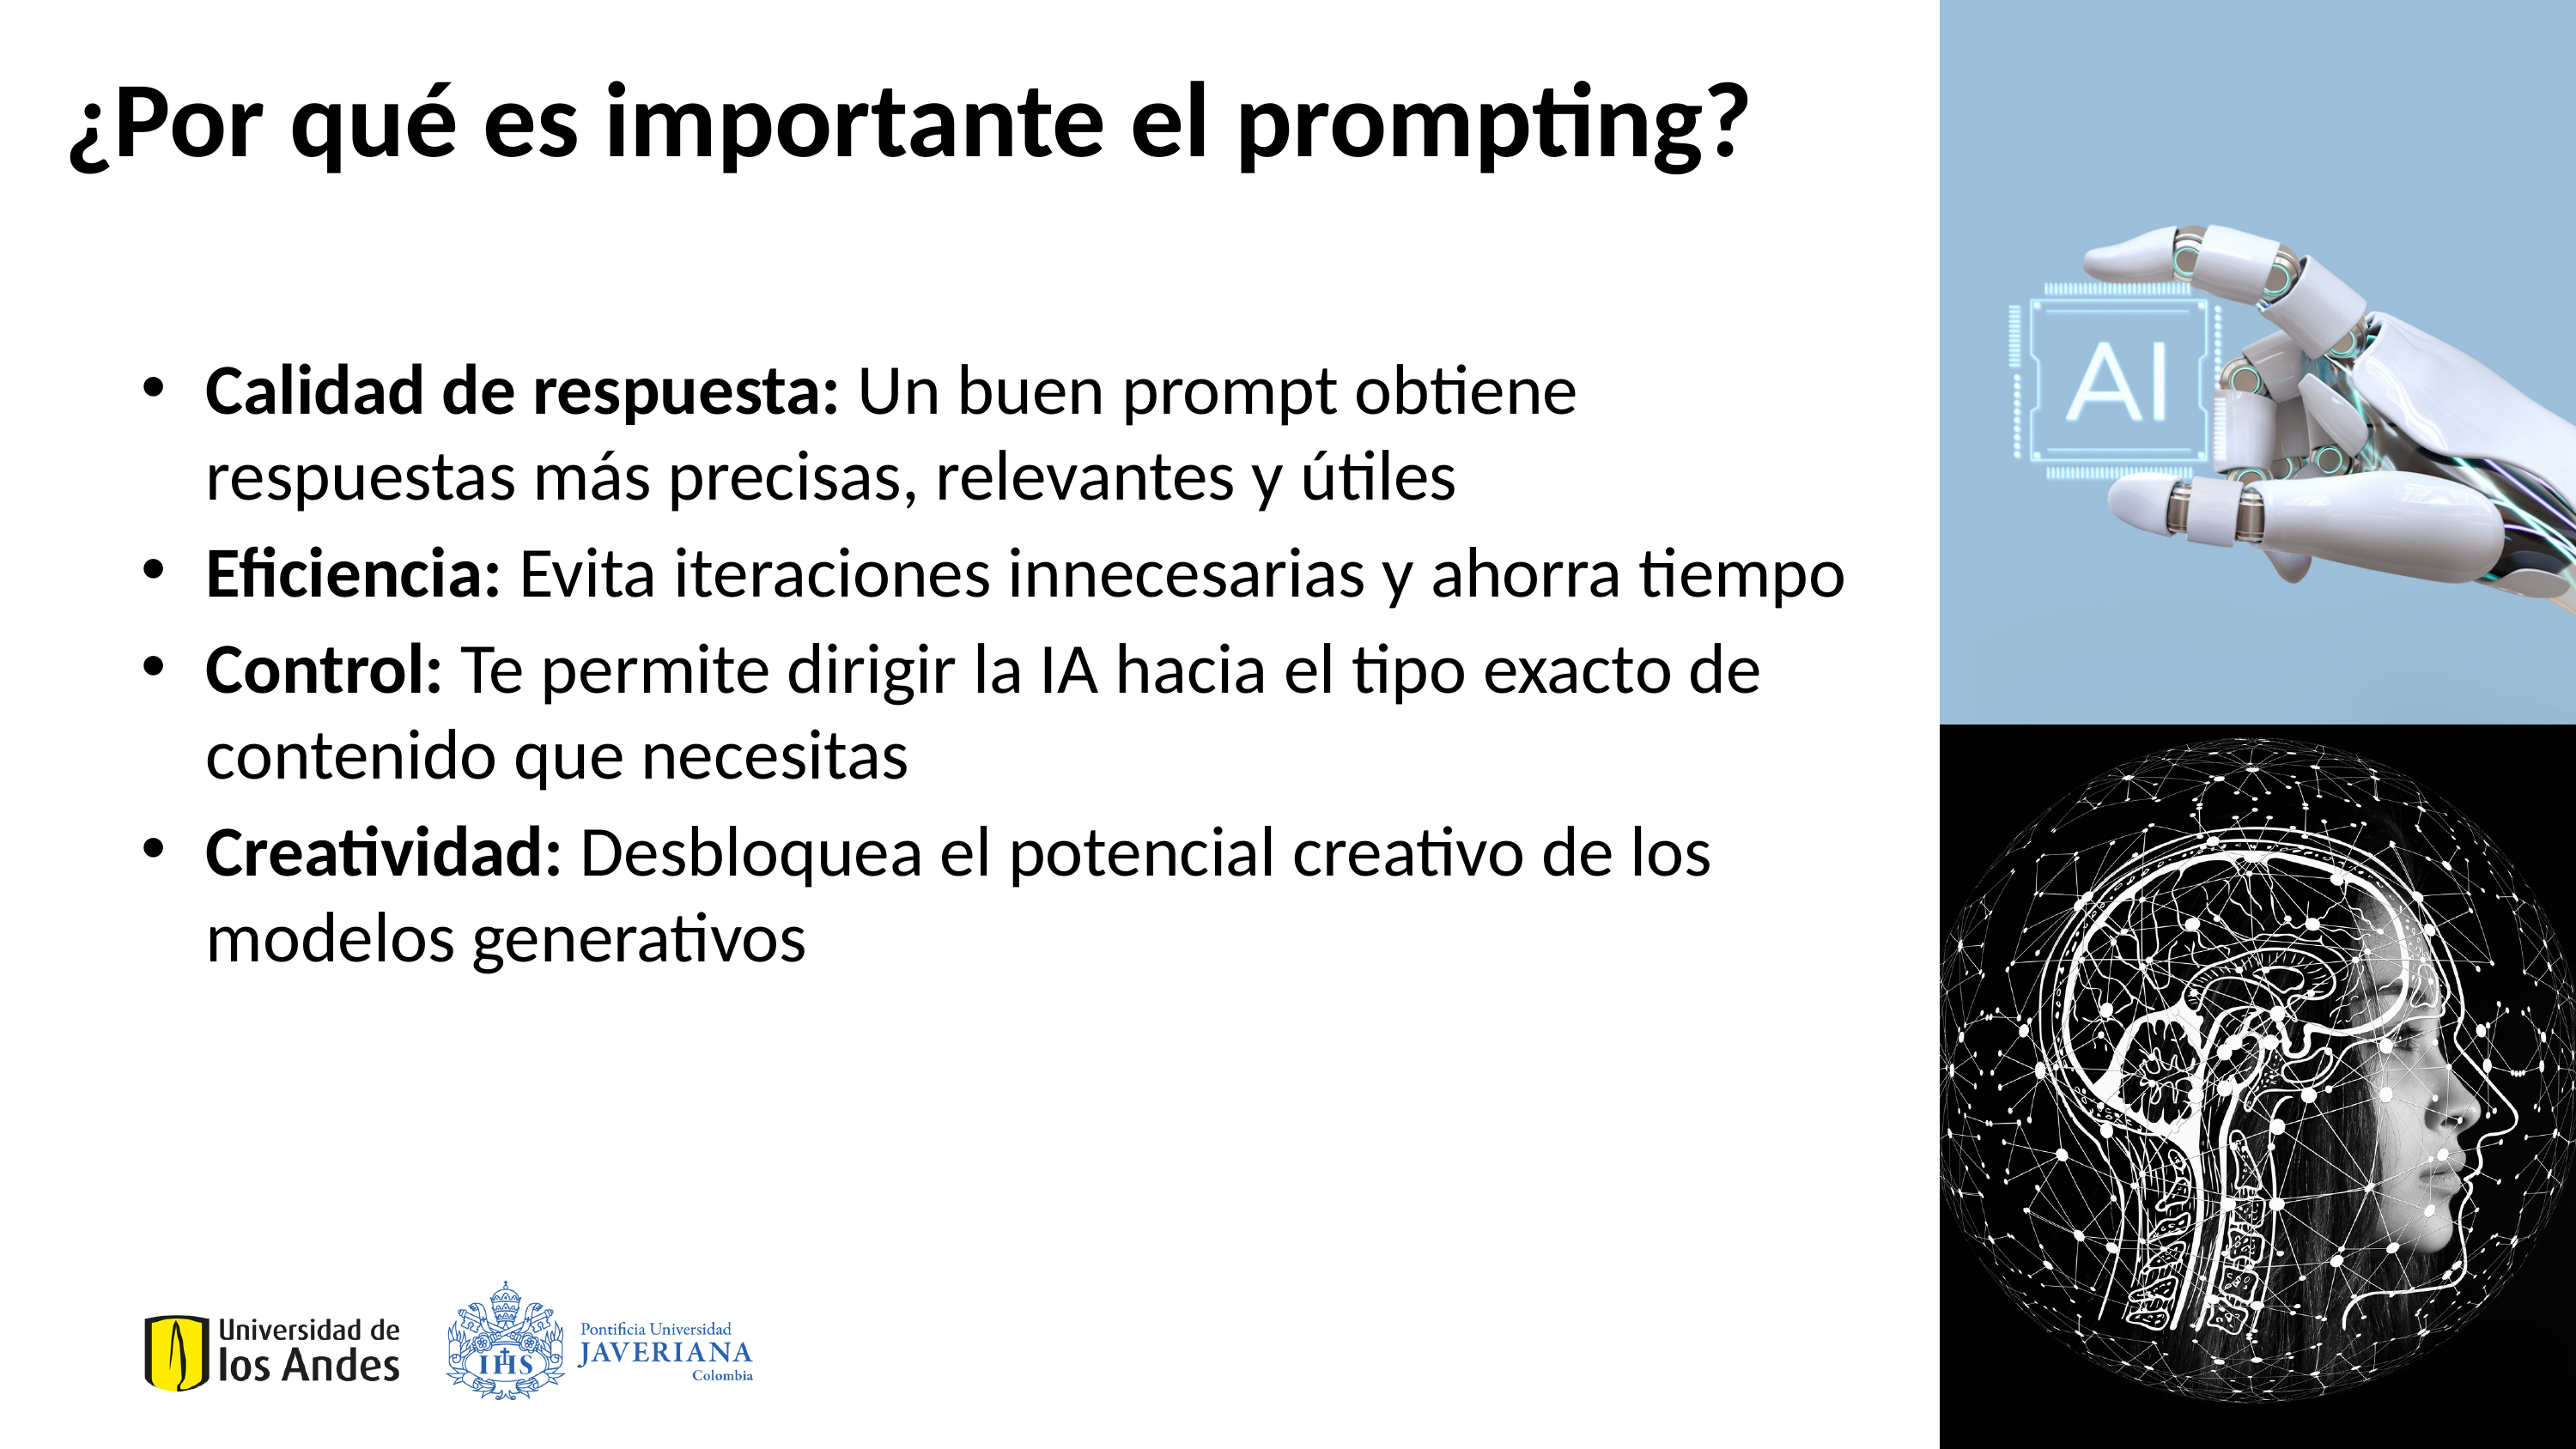

¿Por qué es importante el prompting?
Calidad de respuesta: Un buen prompt obtiene respuestas más precisas, relevantes y útiles
Eficiencia: Evita iteraciones innecesarias y ahorra tiempo
Control: Te permite dirigir la IA hacia el tipo exacto de contenido que necesitas
Creatividad: Desbloquea el potencial creativo de los modelos generativos